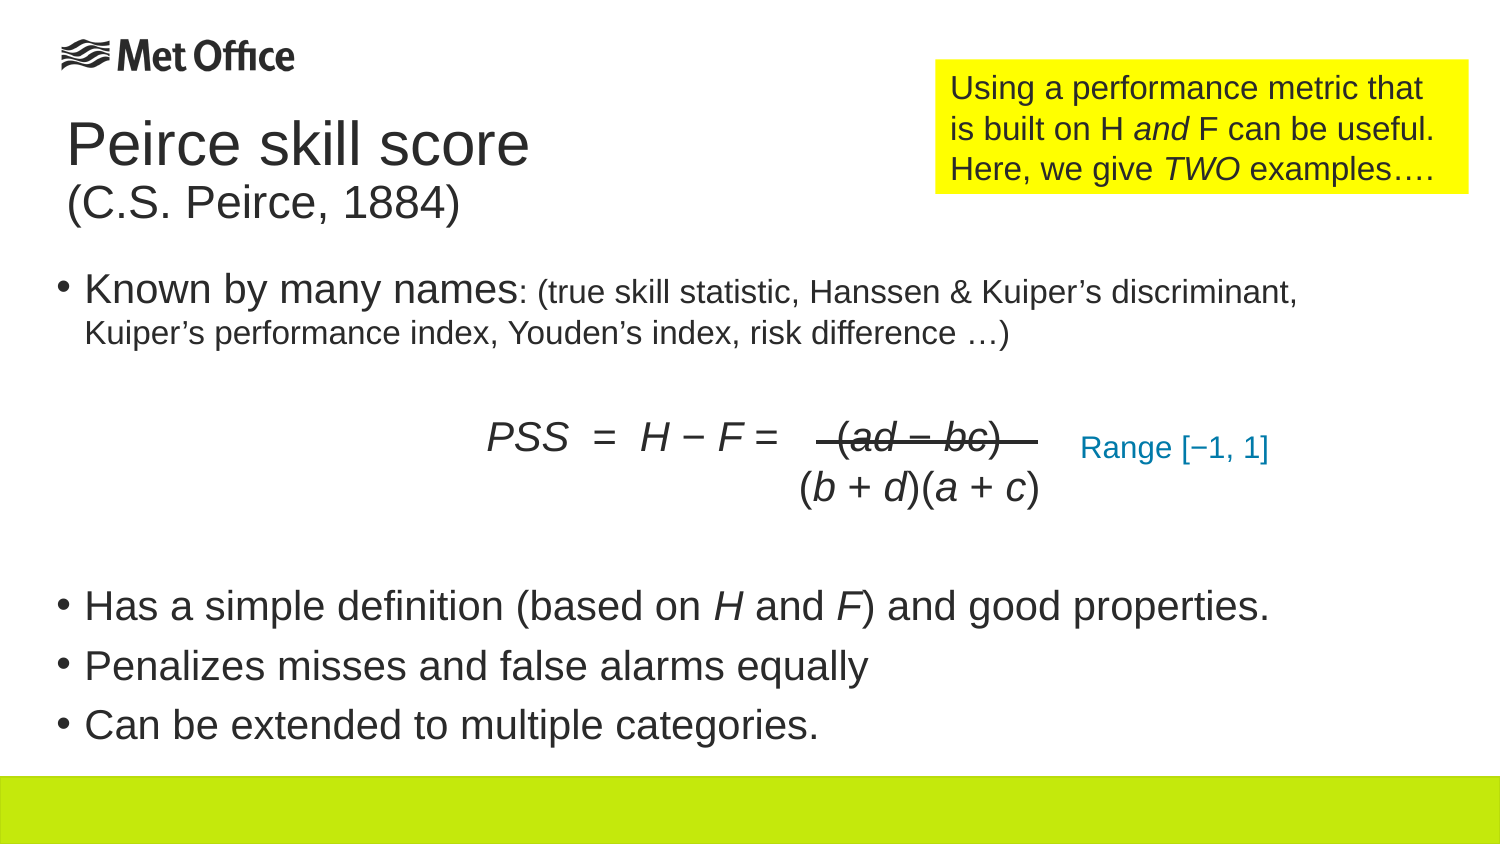

Using a performance metric that is built on H and F can be useful.
Here, we give TWO examples….
# Peirce skill score (C.S. Peirce, 1884)
Known by many names: (true skill statistic, Hanssen & Kuiper’s discriminant,
Kuiper’s performance index, Youden’s index, risk difference …)

PSS  =  H − F =     (ad − bc)
		 (b + d)(a + c)

Has a simple definition (based on H and F) and good properties.
Penalizes misses and false alarms equally
Can be extended to multiple categories.
Range [−1, 1]